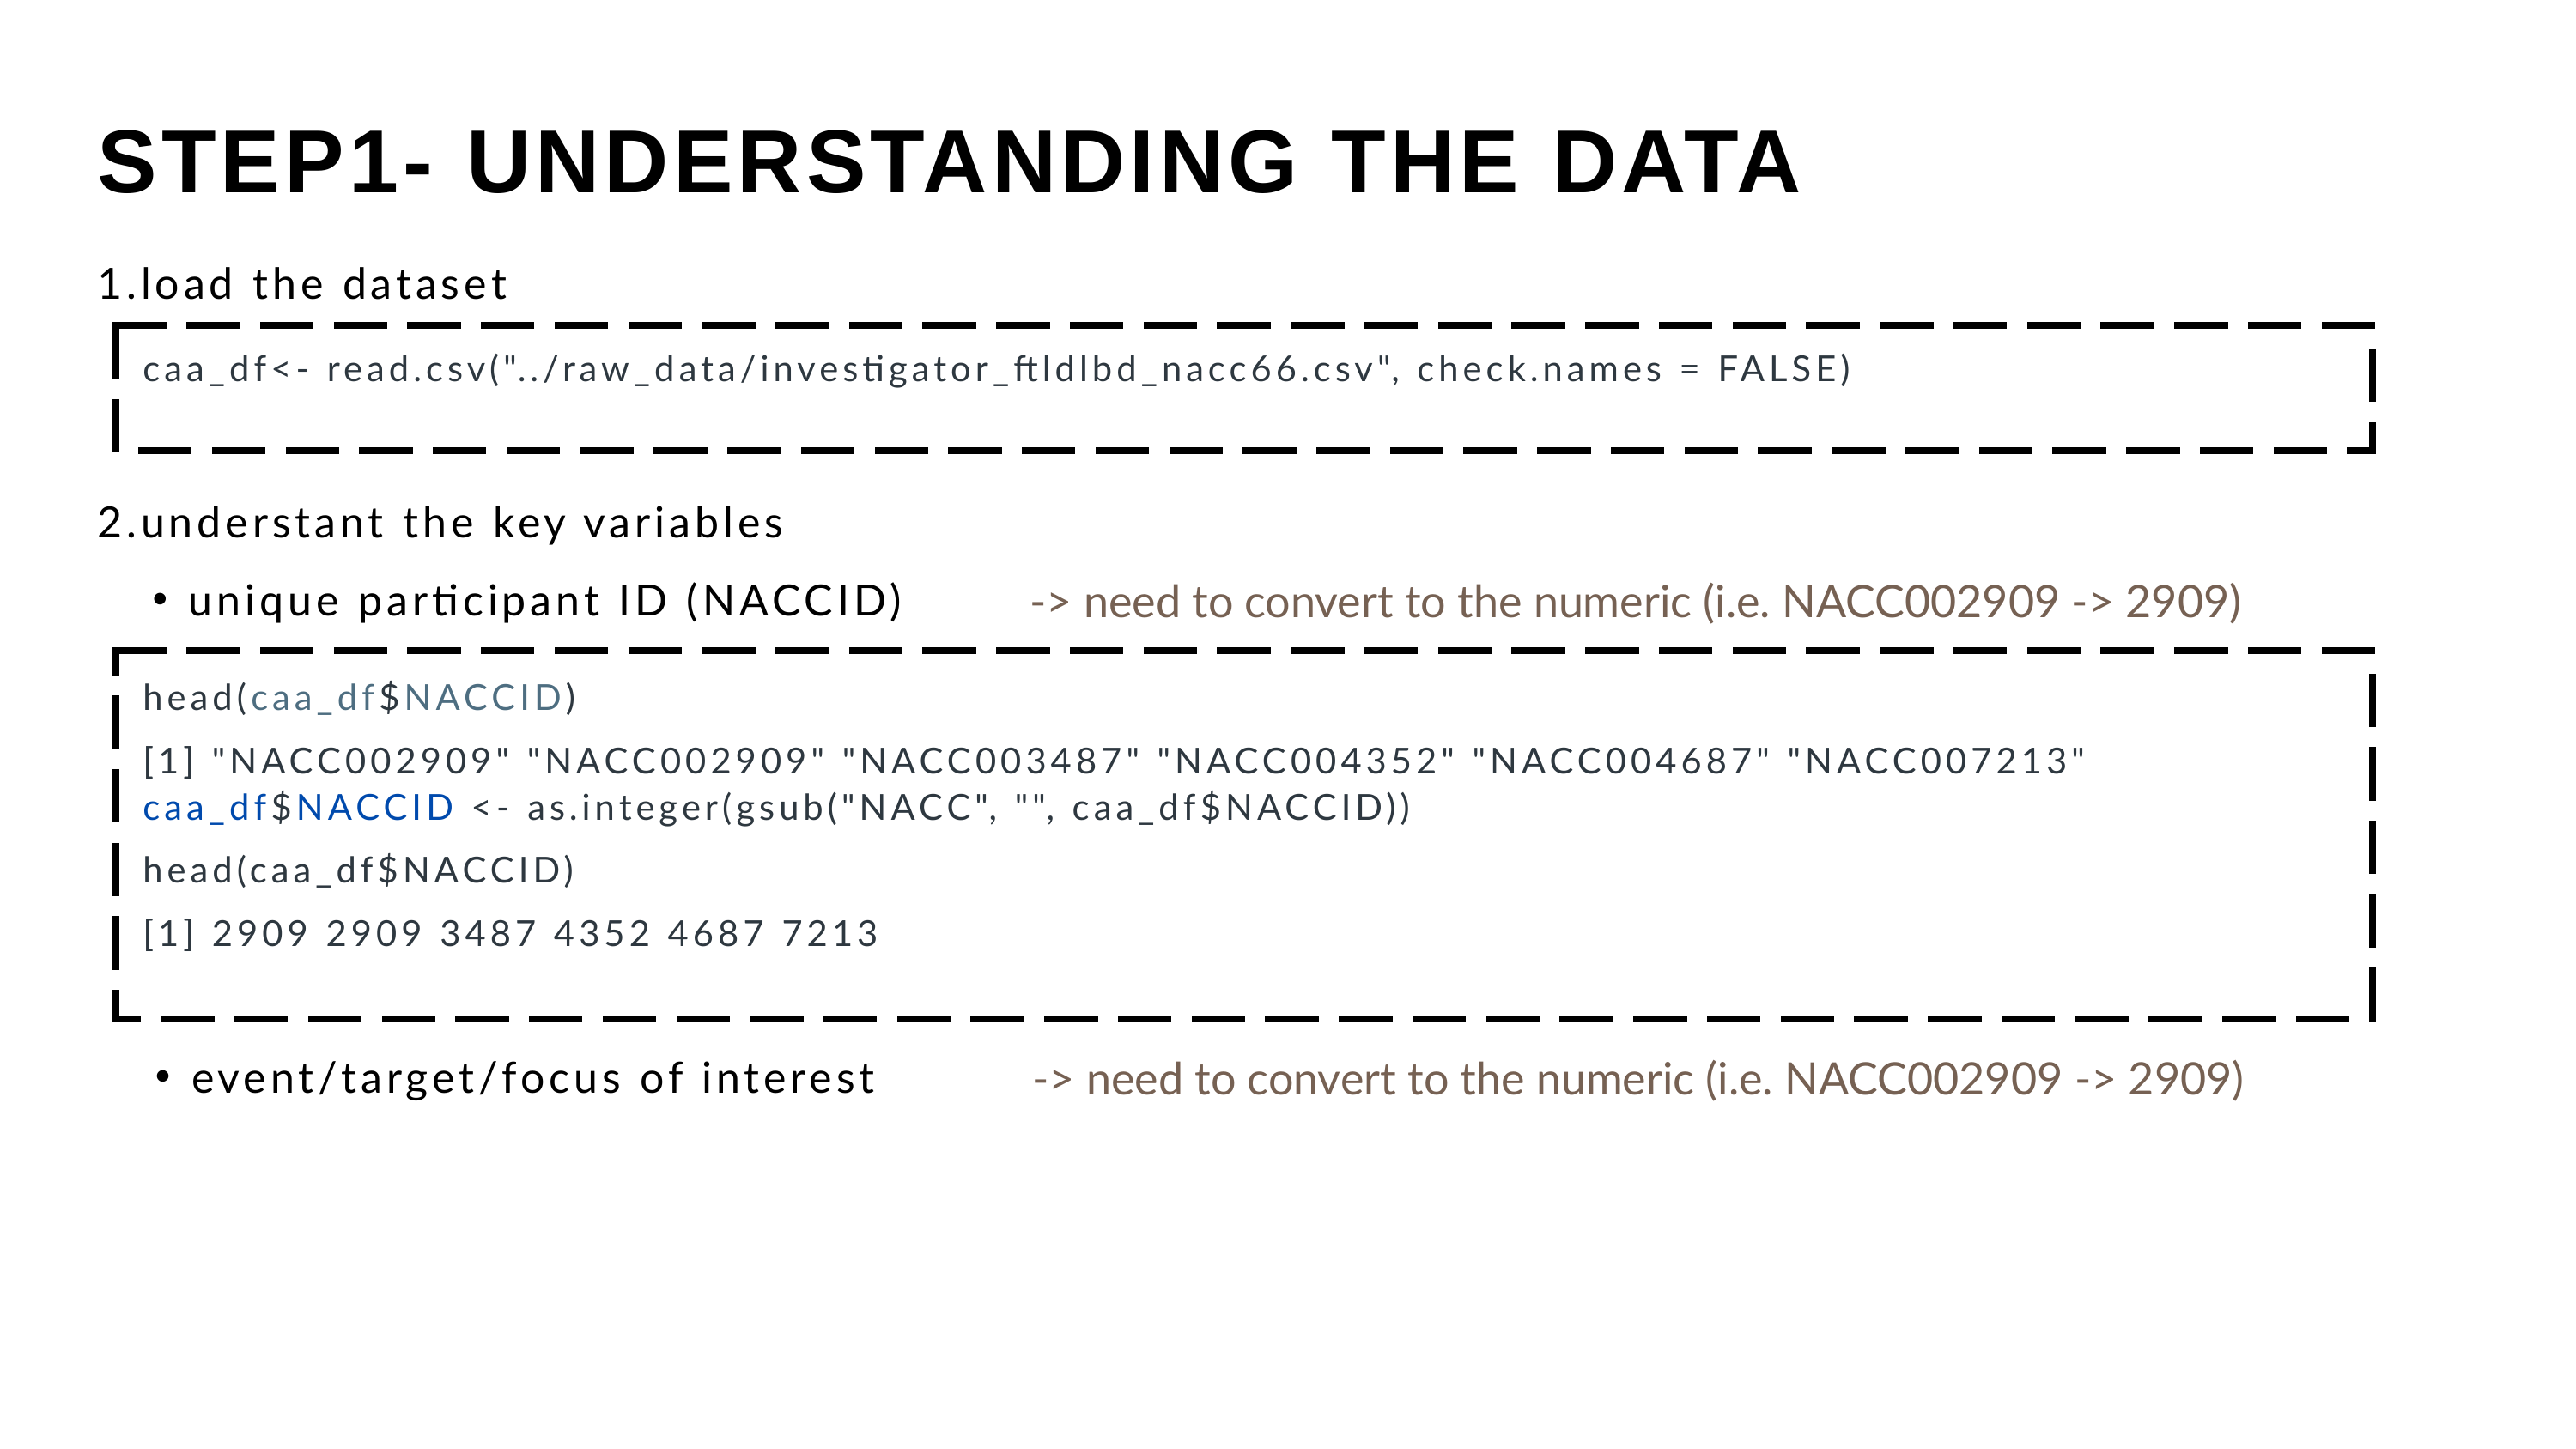

STEP1- UNDERSTANDING THE DATA
1.load the dataset

caa_df<- read.csv("../raw_data/investigator_ftldlbd_nacc66.csv", check.names = FALSE)
2.understant the key variables
unique participant ID (NACCID)
-> need to convert to the numeric (i.e. NACC002909 -> 2909)

head(caa_df$NACCID)
[1] "NACC002909" "NACC002909" "NACC003487" "NACC004352" "NACC004687" "NACC007213"
caa_df$NACCID <- as.integer(gsub("NACC", "", caa_df$NACCID))
head(caa_df$NACCID)
[1] 2909 2909 3487 4352 4687 7213
event/target/focus of interest
-> need to convert to the numeric (i.e. NACC002909 -> 2909)